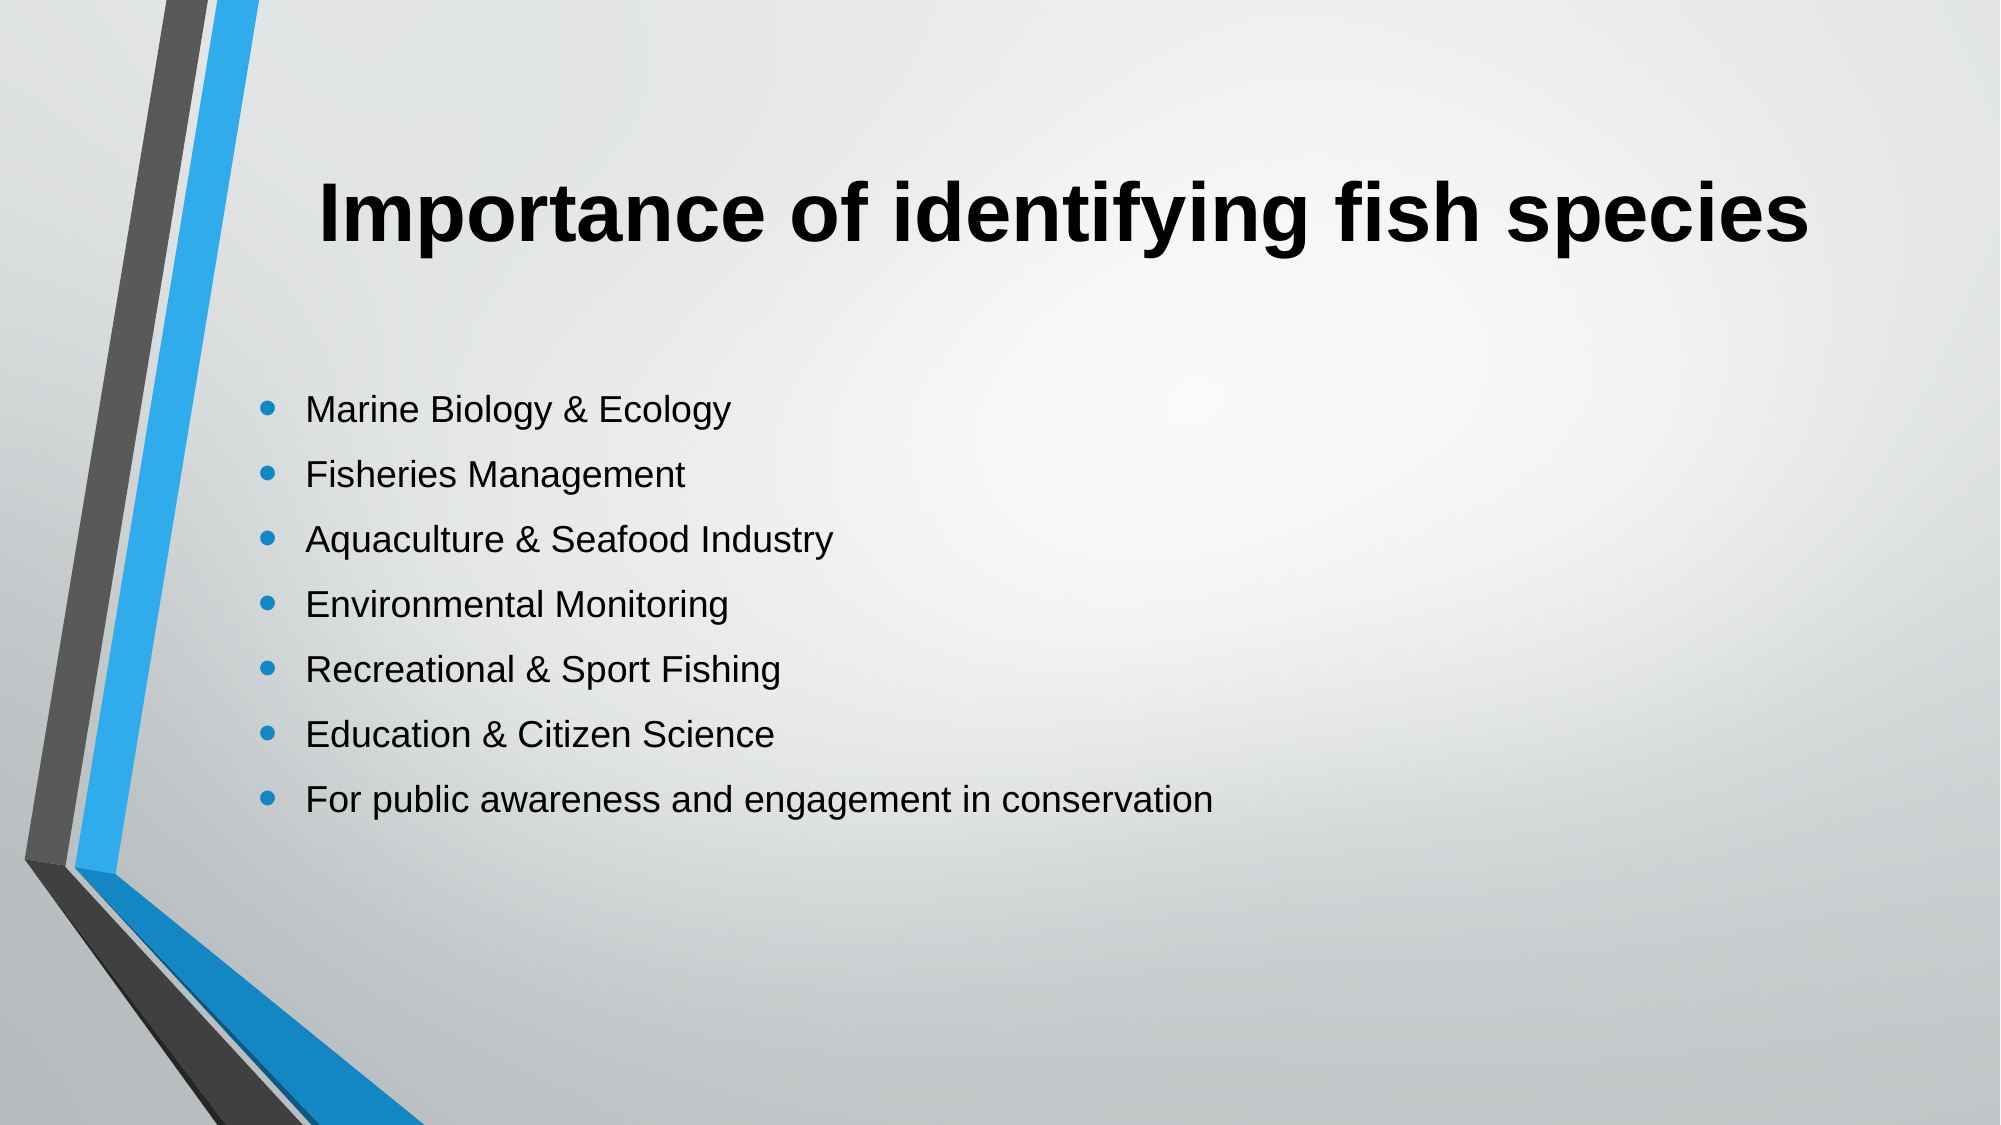

# Importance of identifying fish species
Marine Biology & Ecology
Fisheries Management
Aquaculture & Seafood Industry
Environmental Monitoring
Recreational & Sport Fishing
Education & Citizen Science
For public awareness and engagement in conservation